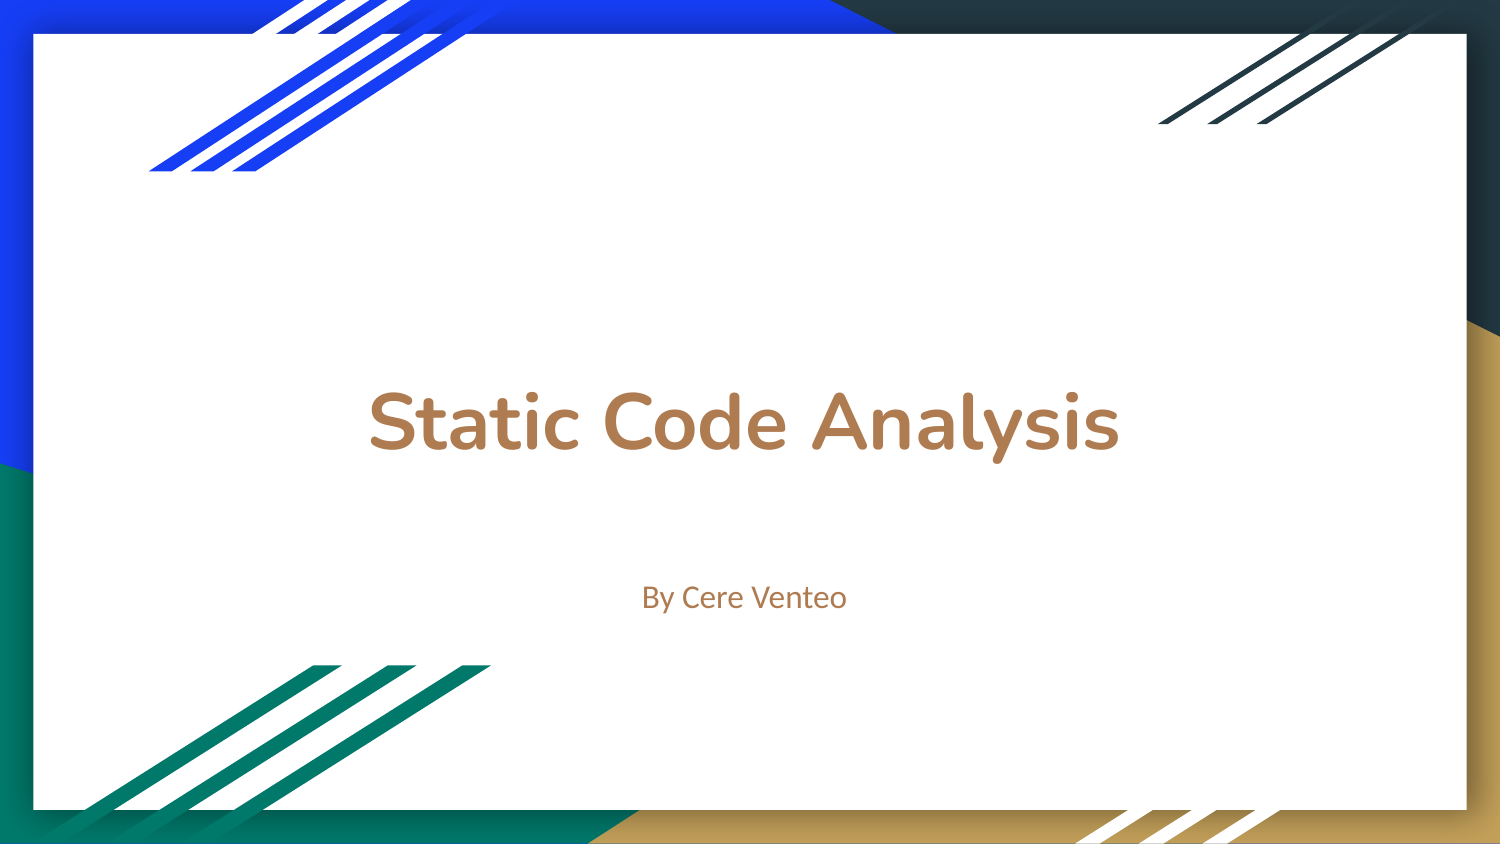

# Static Code Analysis
By Cere Venteo